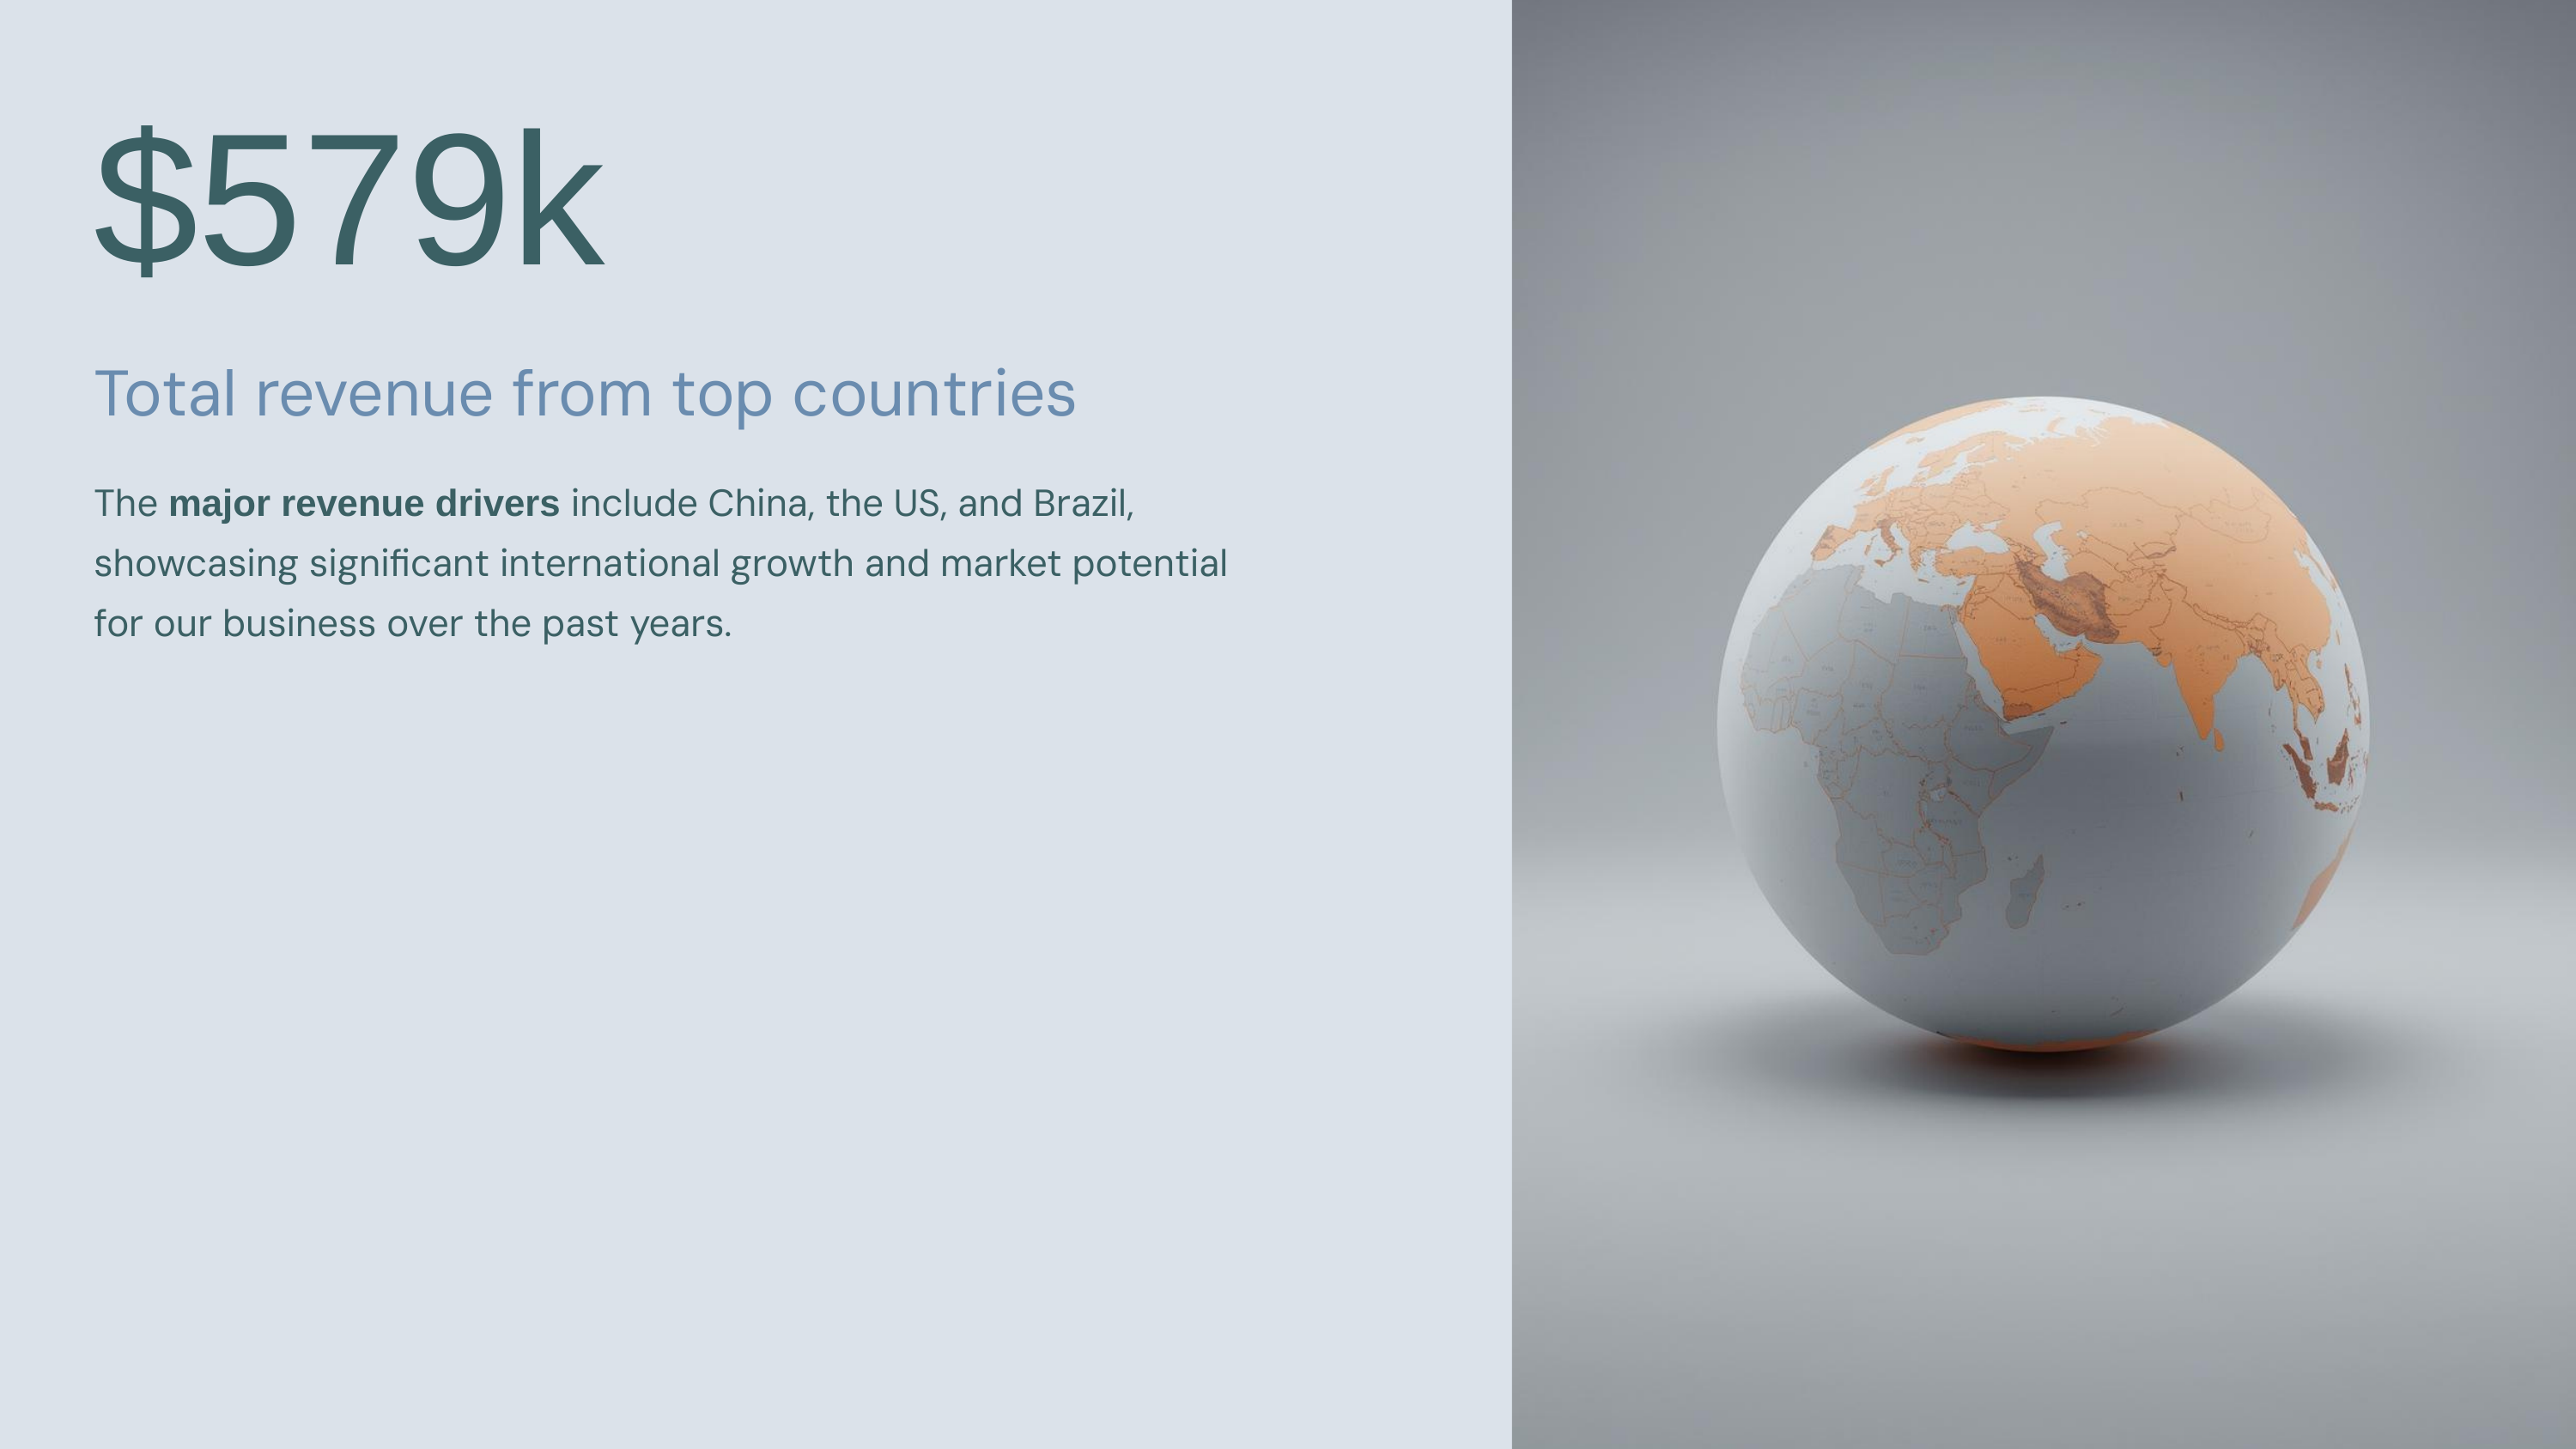

$579k
Total revenue from top countries
The major revenue drivers include China, the US, and Brazil, showcasing significant international growth and market potential for our business over the past years.